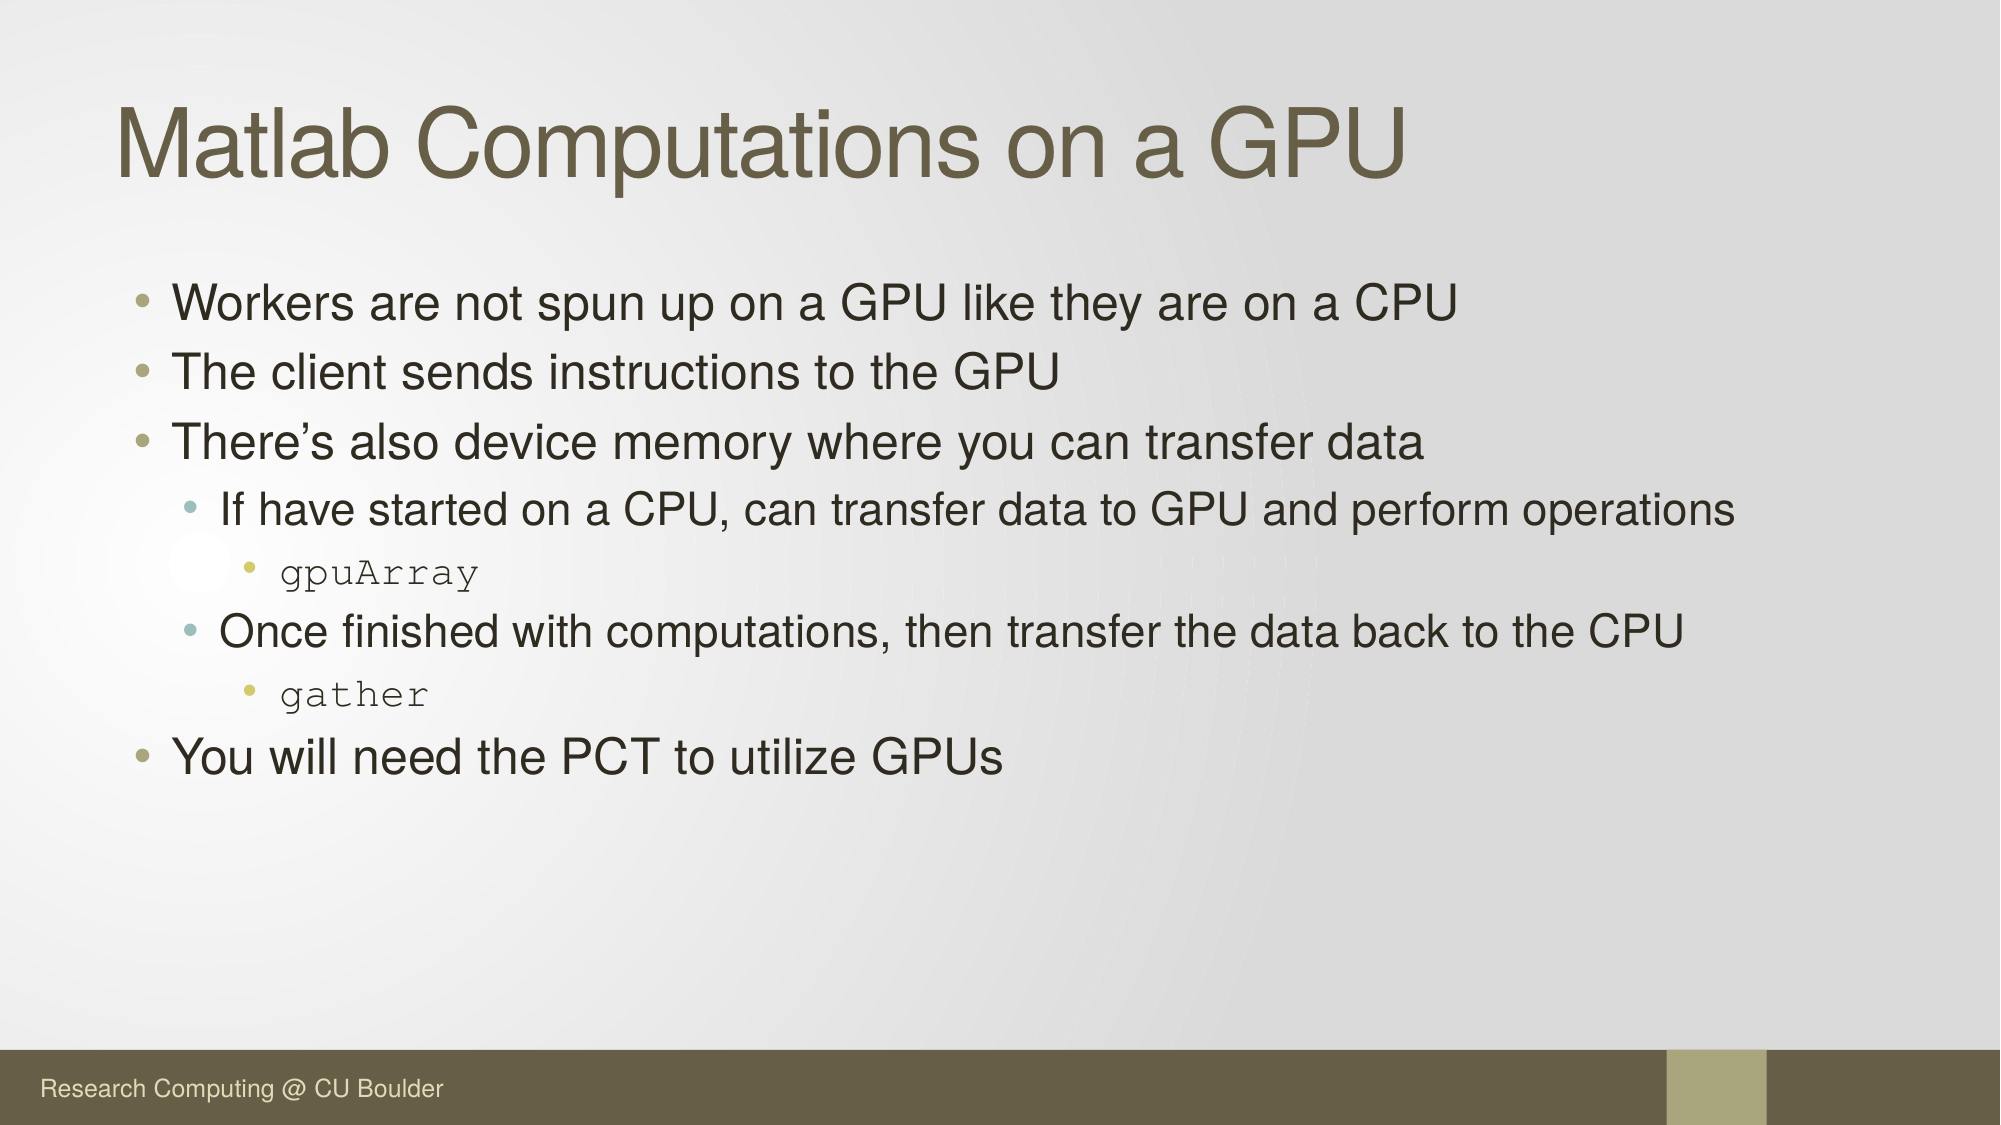

# Matlab Computations on a GPU
Workers are not spun up on a GPU like they are on a CPU
The client sends instructions to the GPU
There’s also device memory where you can transfer data
If have started on a CPU, can transfer data to GPU and perform operations
gpuArray
Once finished with computations, then transfer the data back to the CPU
gather
You will need the PCT to utilize GPUs